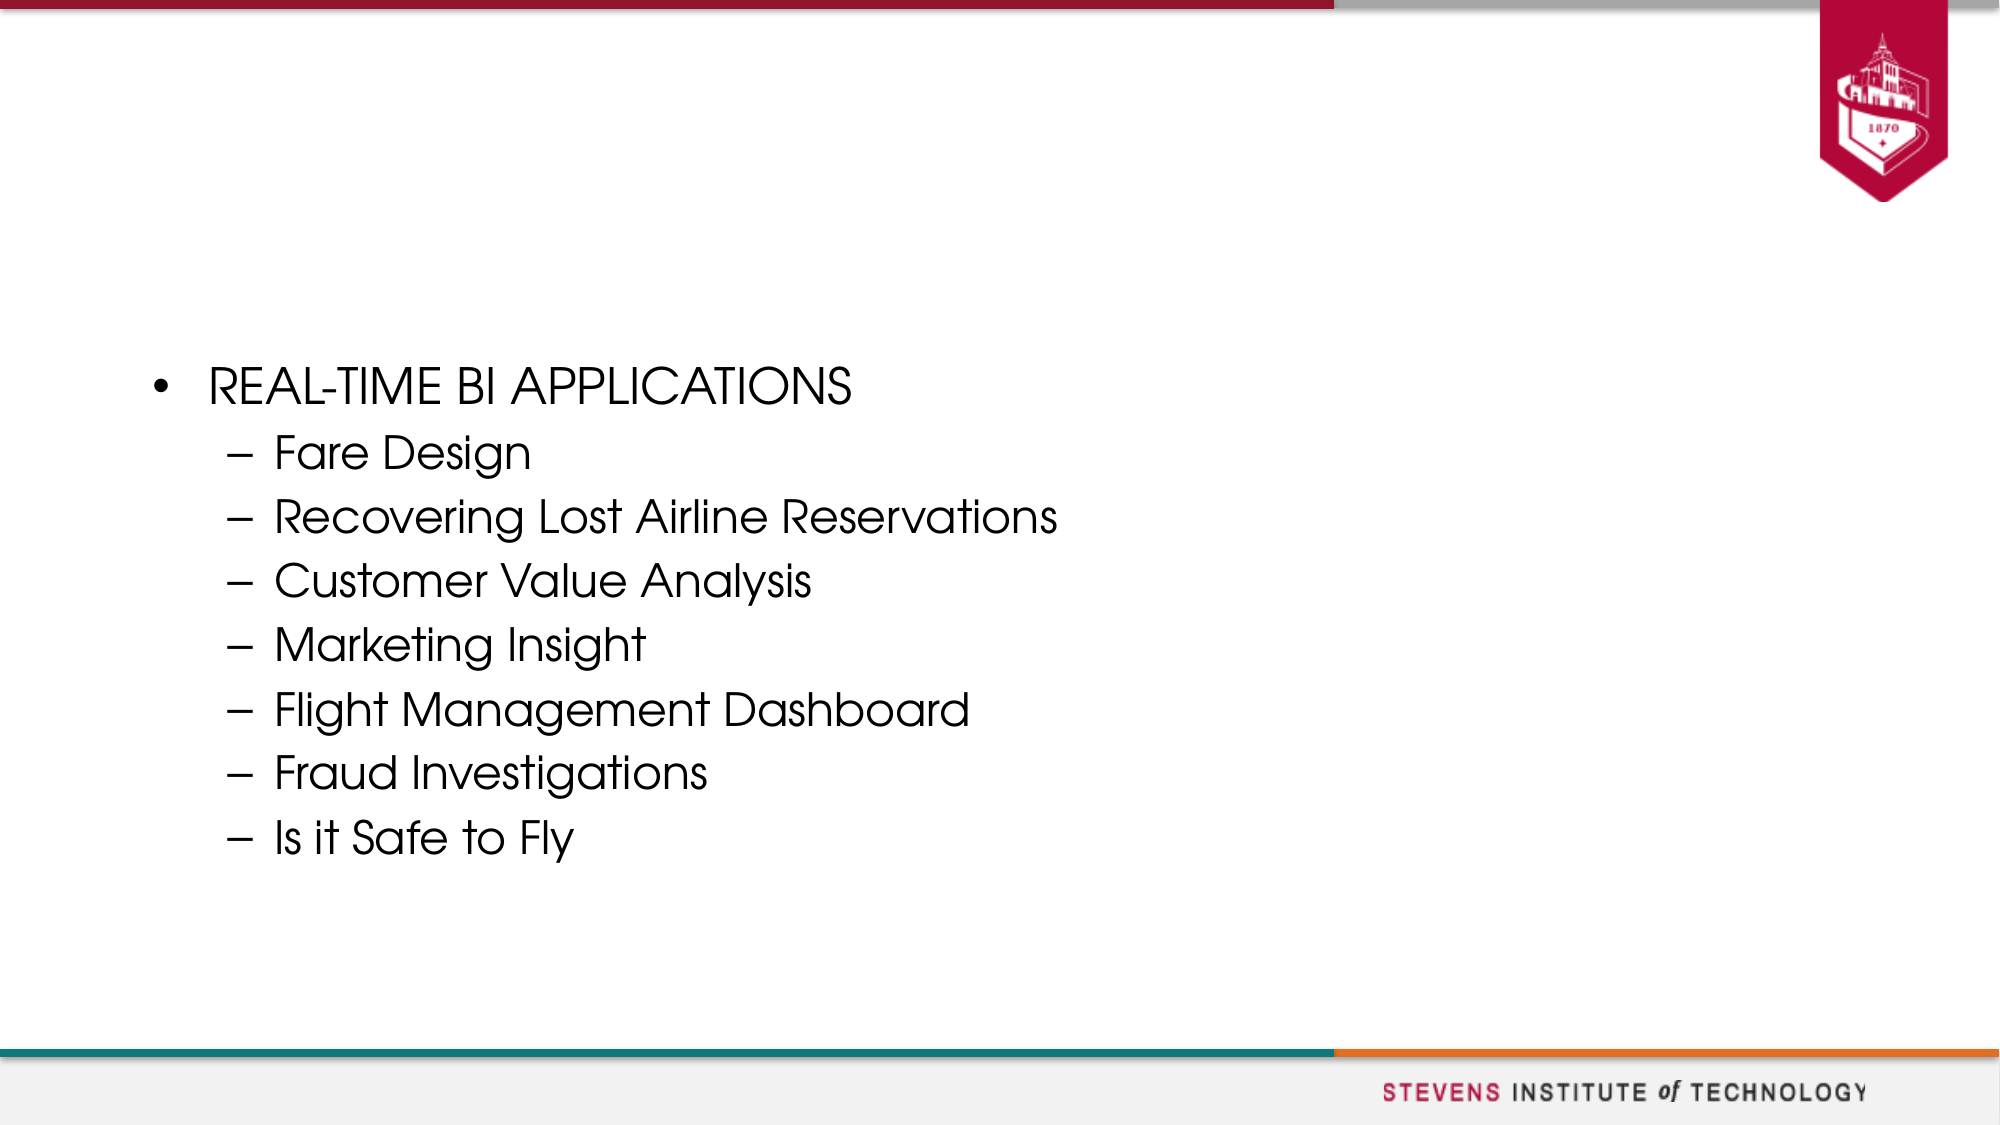

# Using Enterprise-DW + Decision Support System

REAL-TIME BI APPLICATIONS
Fare Design
Recovering Lost Airline Reservations
Customer Value Analysis
Marketing Insight
Flight Management Dashboard
Fraud Investigations
Is it Safe to Fly